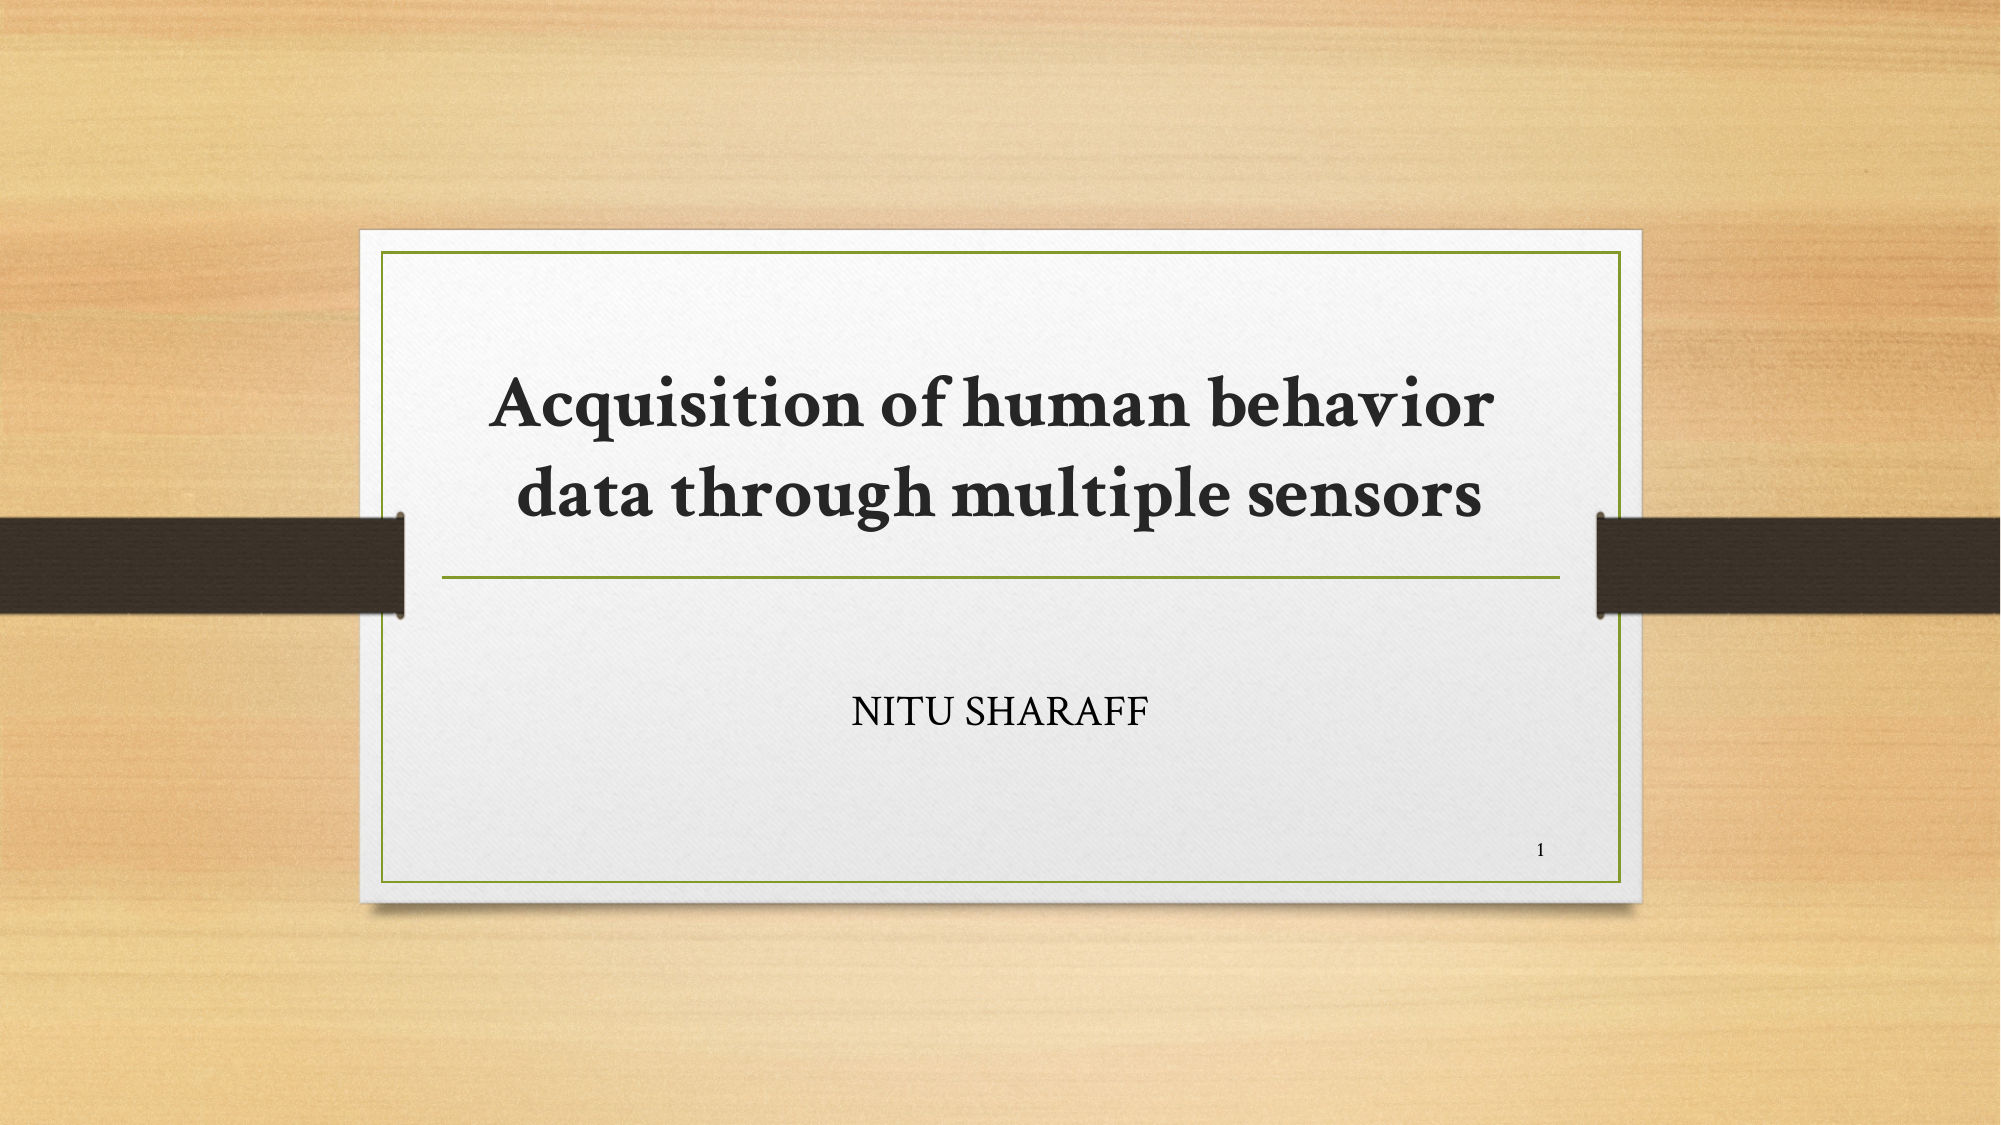

# Acquisition of human behavior  data through multiple sensors

NITU SHARAFF
1